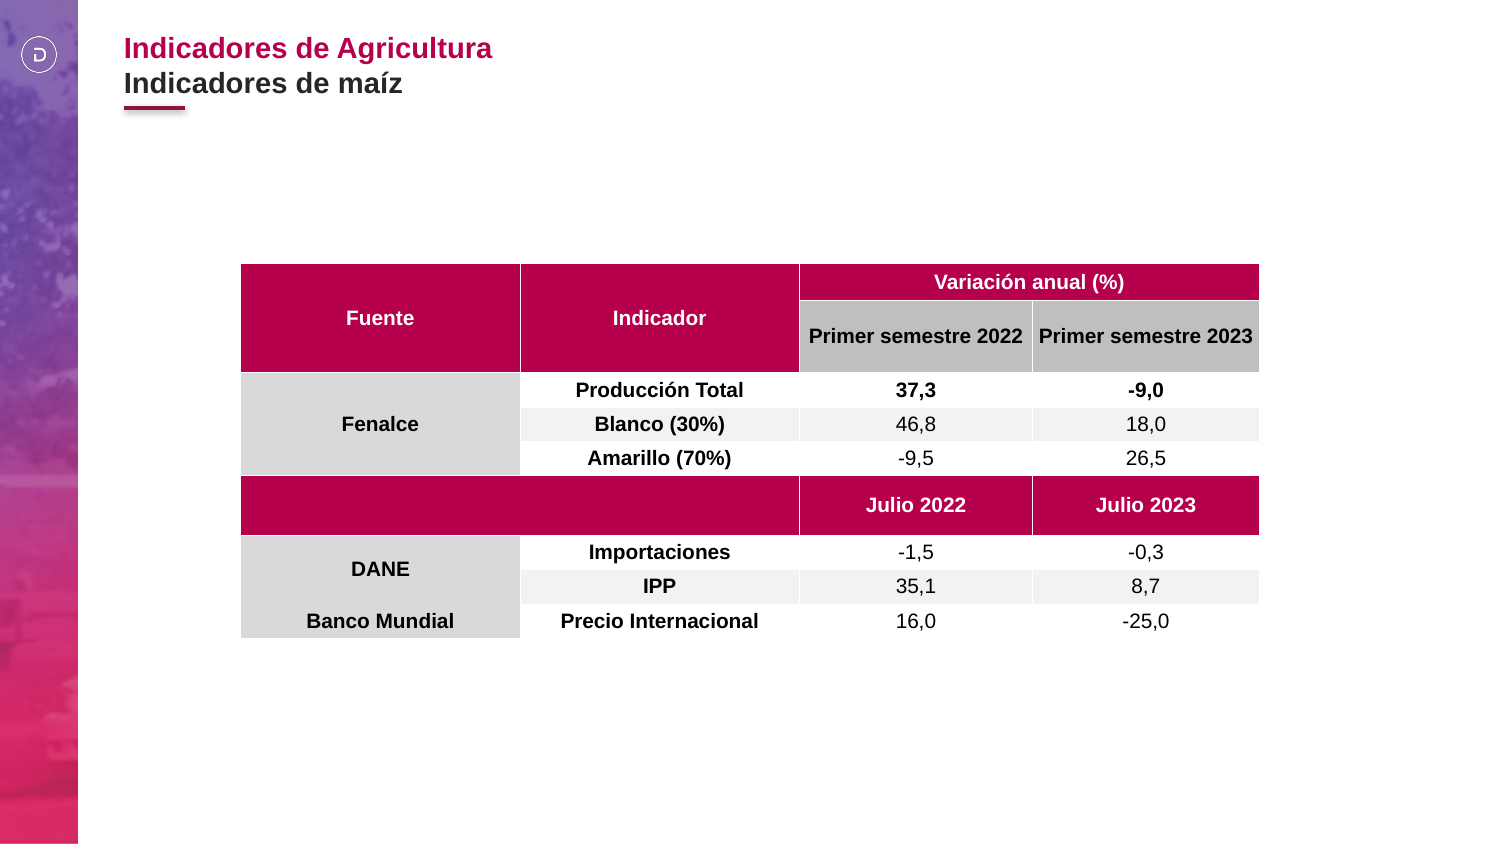

Indicadores de Agricultura
Indicadores de maíz
| Fuente | Indicador | Variación anual (%) |  |
| --- | --- | --- | --- |
|  |  | Primer semestre 2022 | Primer semestre 2023 |
| Fenalce | Producción Total | 37,3 | -9,0 |
|  | Blanco (30%) | 46,8 | 18,0 |
|  | Amarillo (70%) | -9,5 | 26,5 |
|  |  | Julio 2022 | Julio 2023 |
| DANE | Importaciones | -1,5 | -0,3 |
|  | IPP | 35,1 | 8,7 |
| Banco Mundial | Precio Internacional | 16,0 | -25,0 |